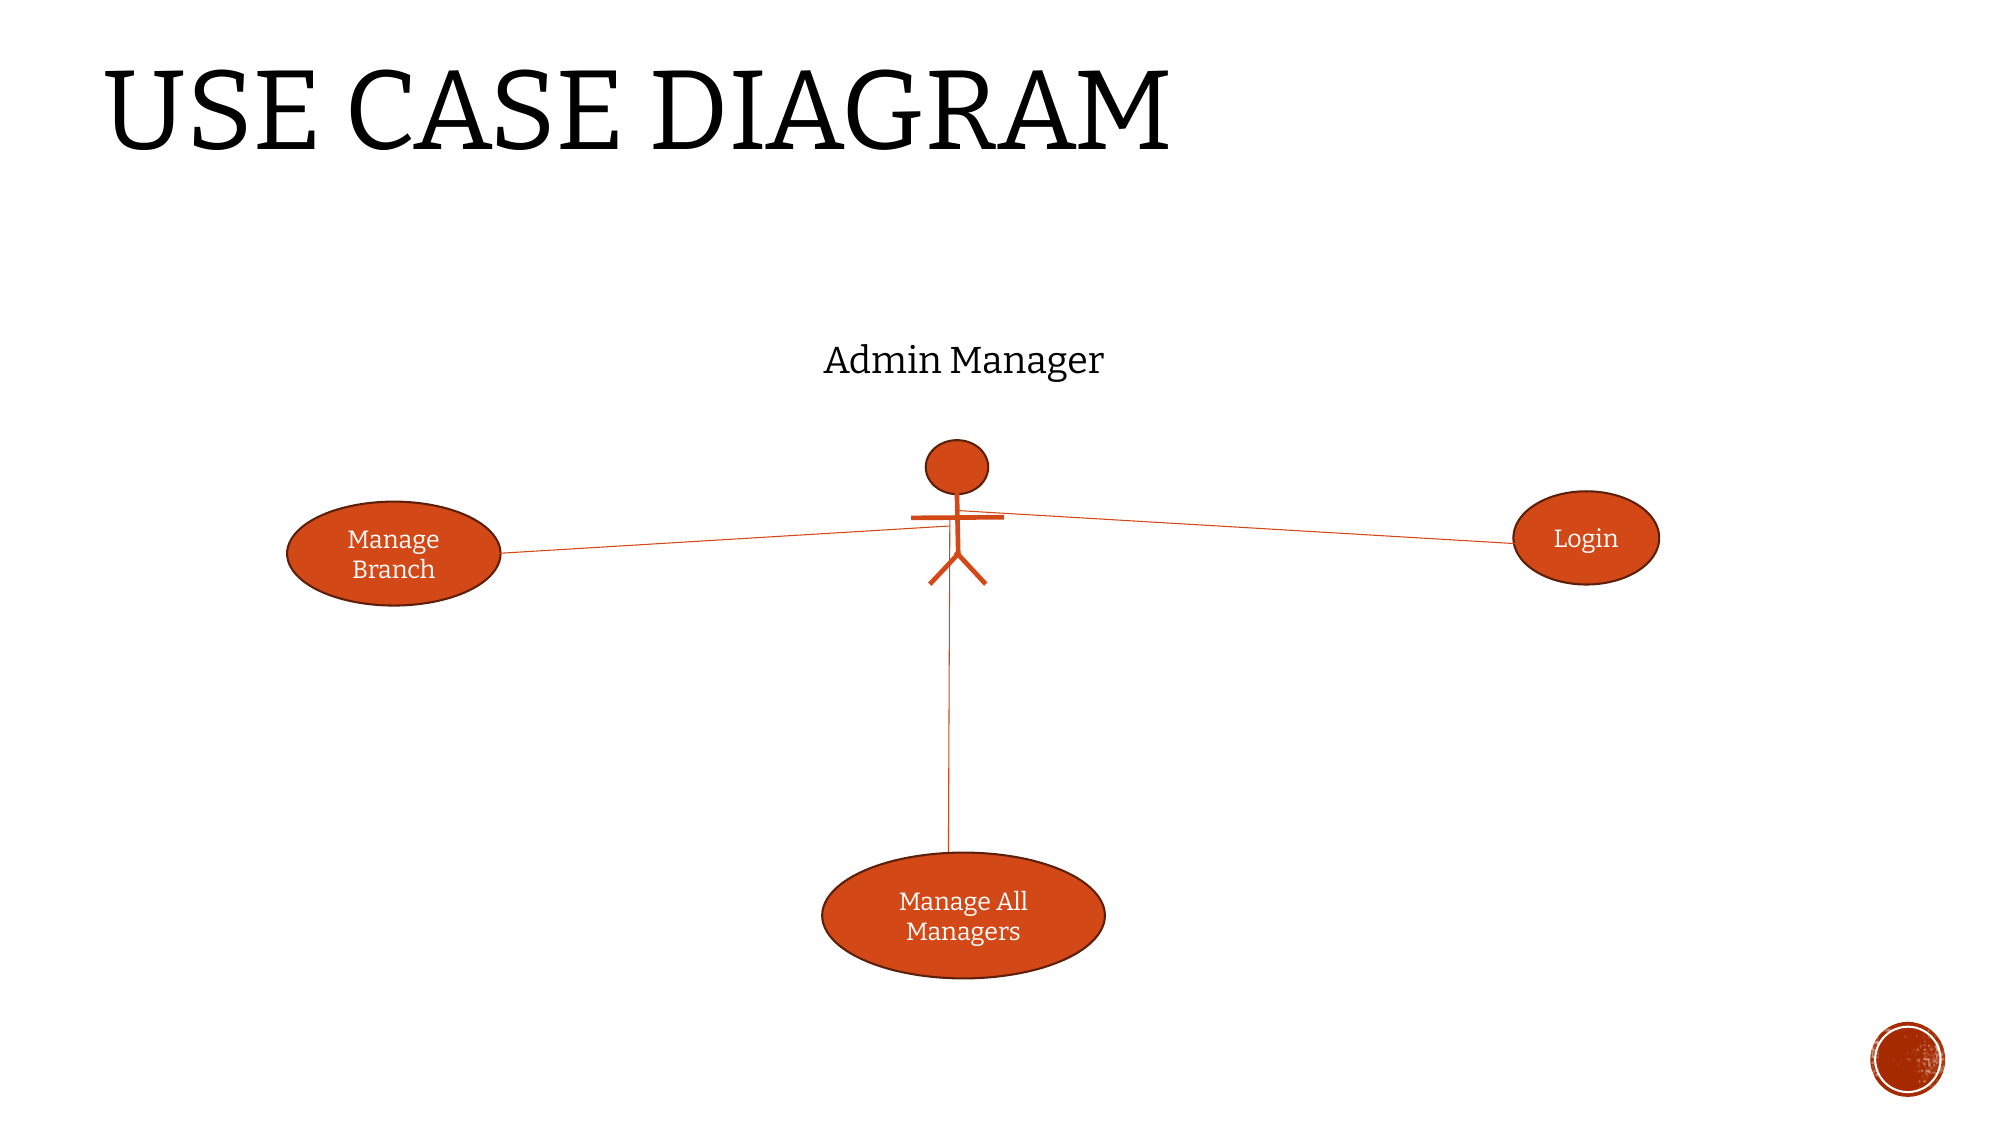

Use Case Diagram
Admin Manager

Login
Manage
Branch
Manage All Managers